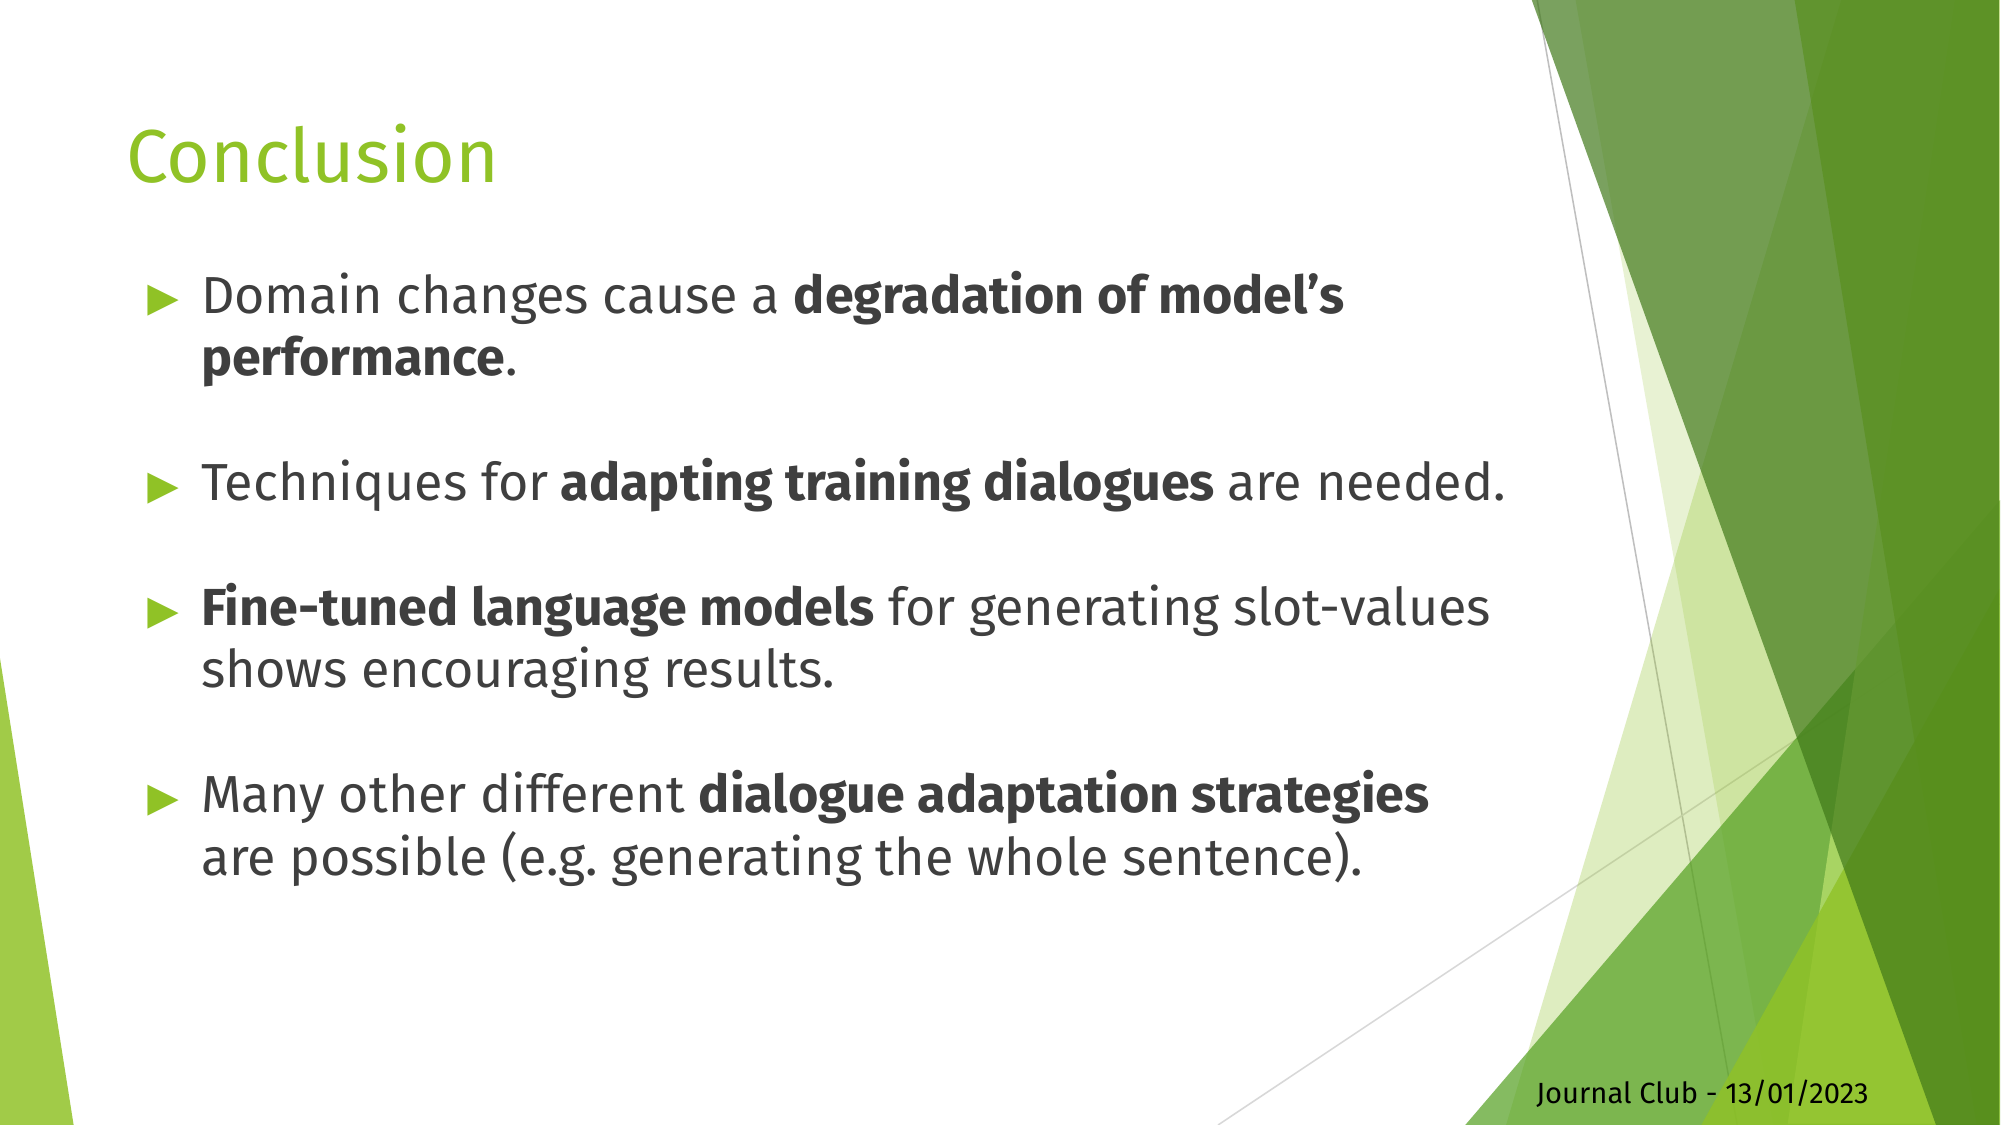

# Conclusion
Domain changes cause a degradation of model’s performance.
Techniques for adapting training dialogues are needed.
Fine-tuned language models for generating slot-values shows encouraging results.
Many other different dialogue adaptation strategies are possible (e.g. generating the whole sentence).